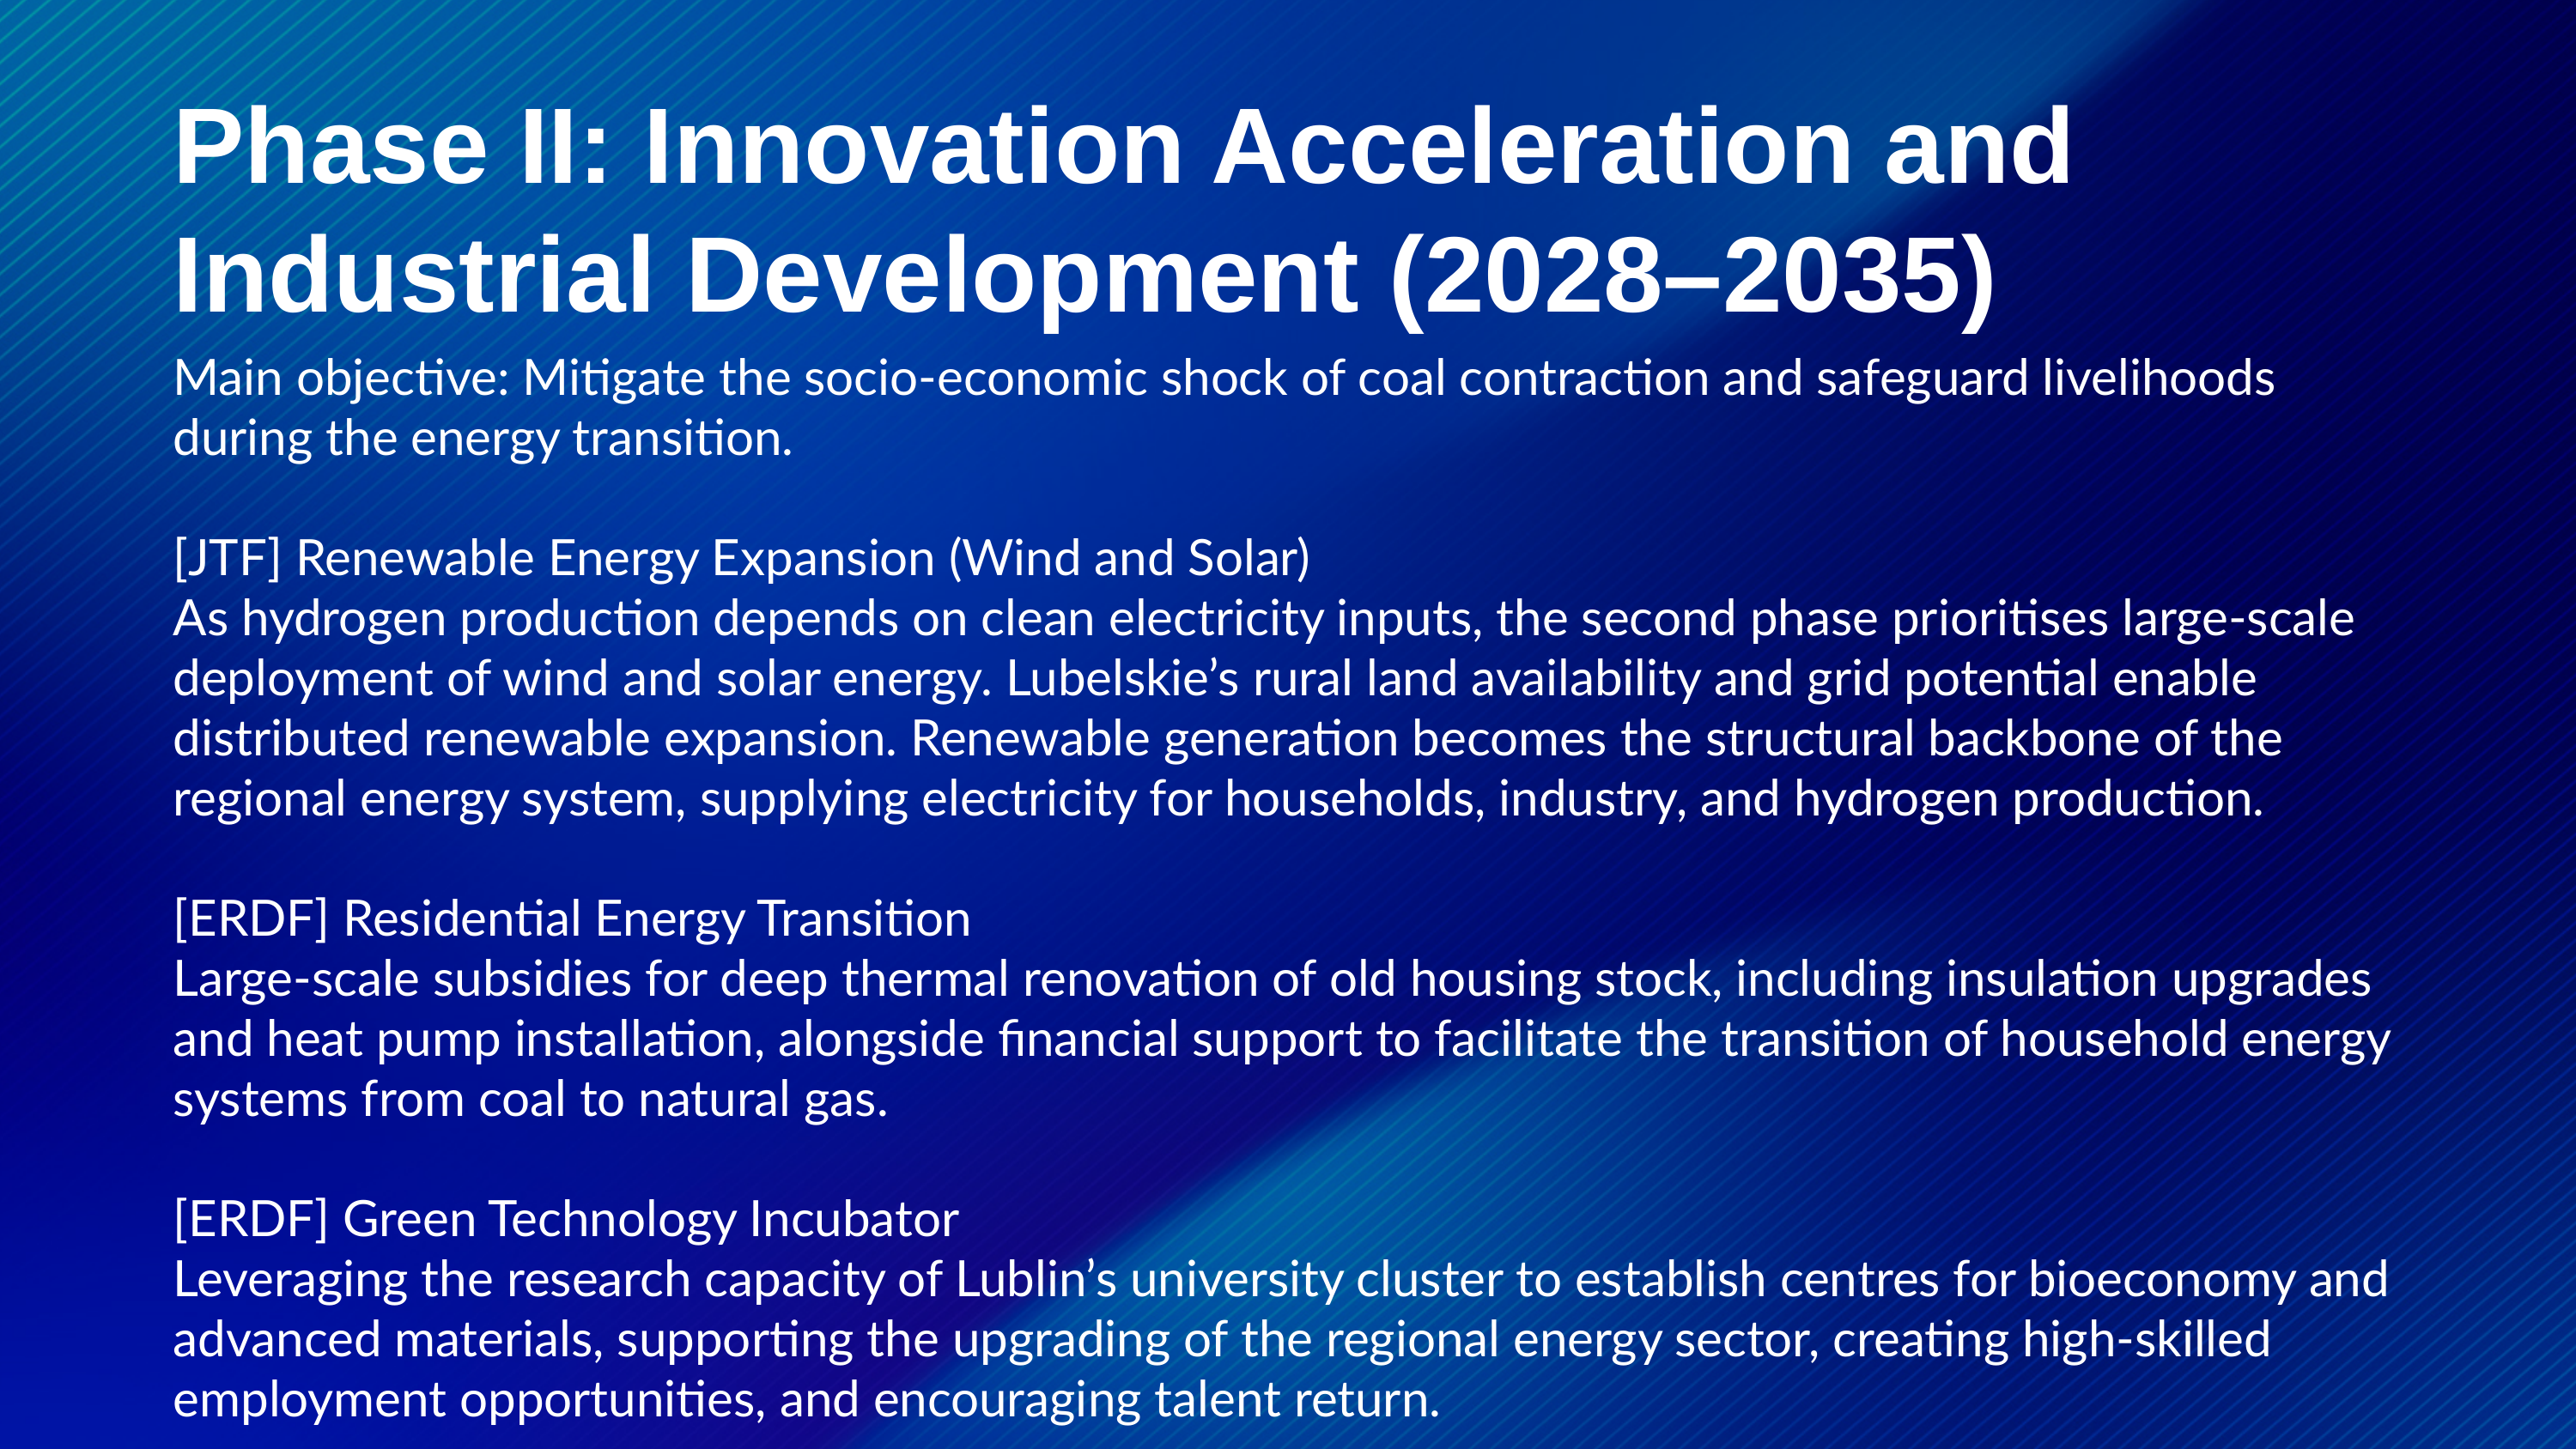

Phase II: Innovation Acceleration and Industrial Development (2028–2035)

Main objective: Mitigate the socio-economic shock of coal contraction and safeguard livelihoods during the energy transition.

[JTF] Renewable Energy Expansion (Wind and Solar)
As hydrogen production depends on clean electricity inputs, the second phase prioritises large-scale deployment of wind and solar energy. Lubelskie’s rural land availability and grid potential enable distributed renewable expansion. Renewable generation becomes the structural backbone of the regional energy system, supplying electricity for households, industry, and hydrogen production.

[ERDF] Residential Energy Transition
Large-scale subsidies for deep thermal renovation of old housing stock, including insulation upgrades and heat pump installation, alongside financial support to facilitate the transition of household energy systems from coal to natural gas.

[ERDF] Green Technology Incubator
Leveraging the research capacity of Lublin’s university cluster to establish centres for bioeconomy and advanced materials, supporting the upgrading of the regional energy sector, creating high-skilled employment opportunities, and encouraging talent return.